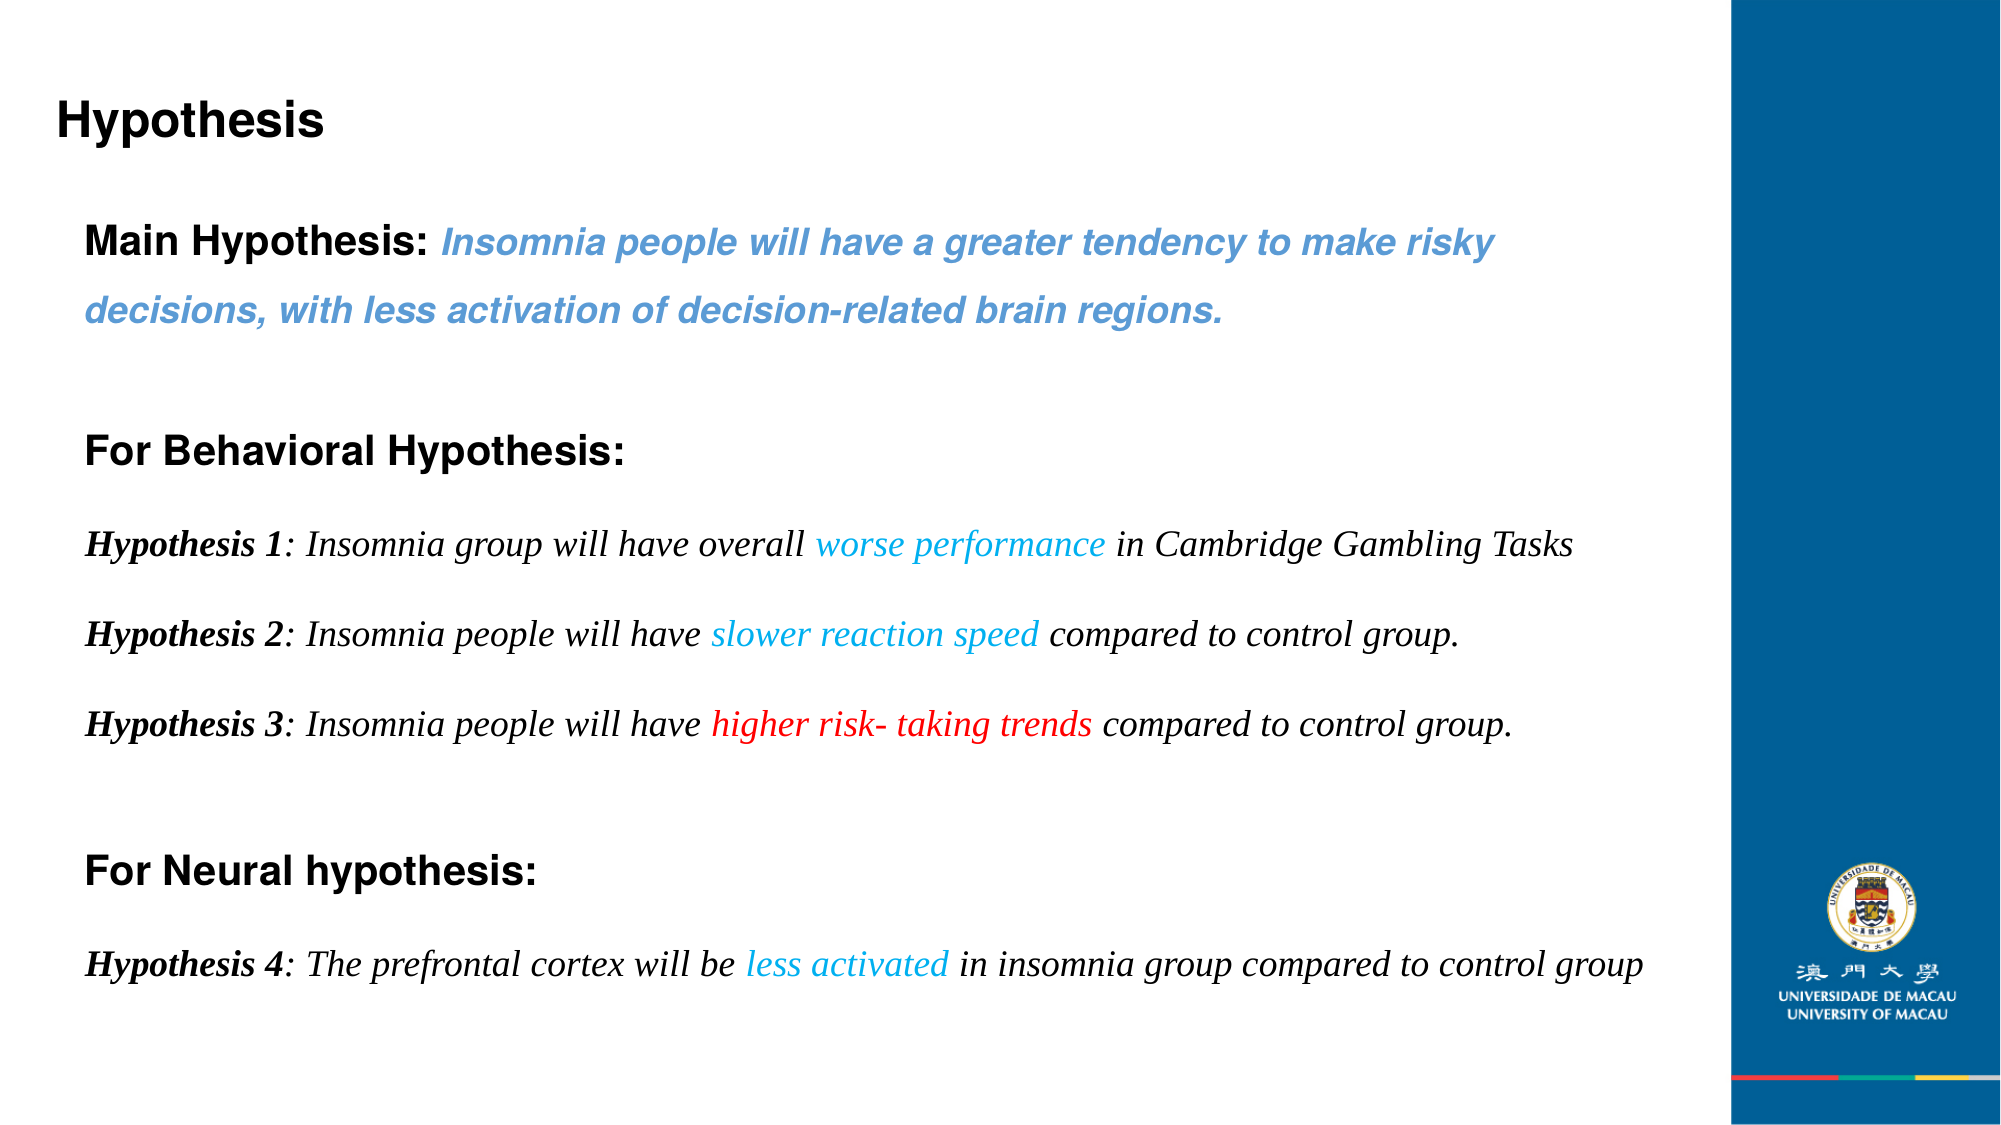

Hypothesis
Main Hypothesis: Insomnia people will have a greater tendency to make risky decisions, with less activation of decision-related brain regions.

For Behavioral Hypothesis:
Hypothesis 1: Insomnia group will have overall worse performance in Cambridge Gambling Tasks
Hypothesis 2: Insomnia people will have slower reaction speed compared to control group.
Hypothesis 3: Insomnia people will have higher risk- taking trends compared to control group.

For Neural hypothesis:
Hypothesis 4: The prefrontal cortex will be less activated in insomnia group compared to control group